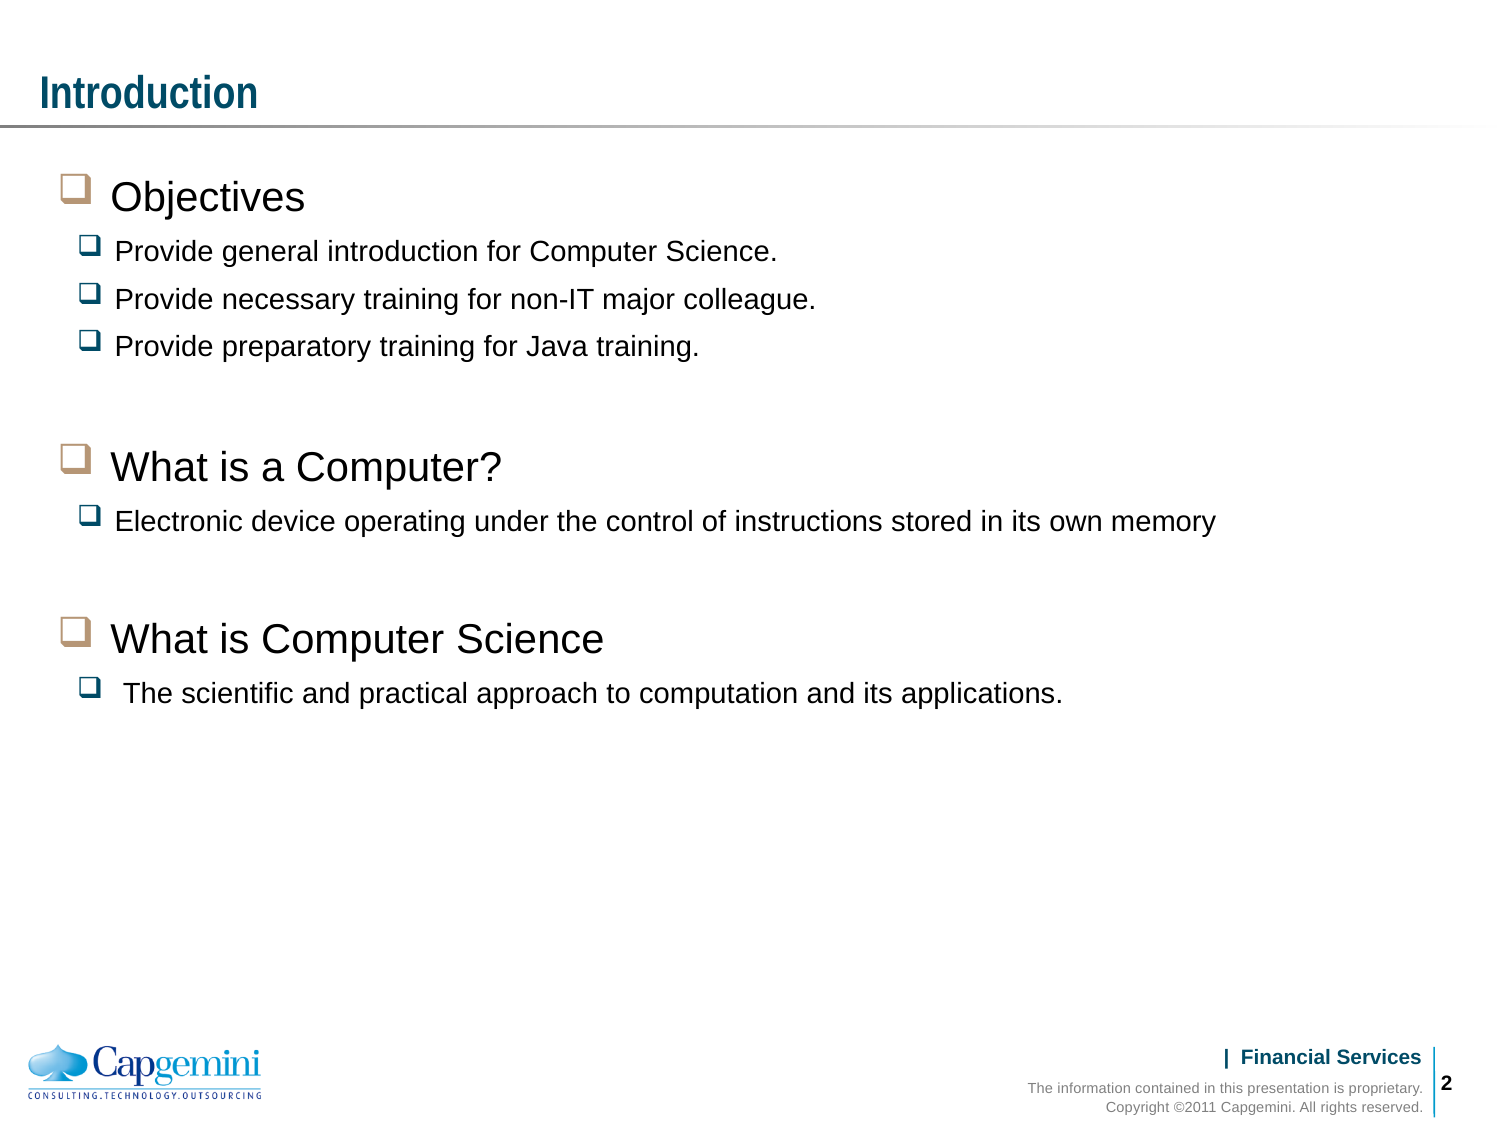

# Introduction
Objectives
Provide general introduction for Computer Science.
Provide necessary training for non-IT major colleague.
Provide preparatory training for Java training.

What is a Computer?
Electronic device operating under the control of instructions stored in its own memory

What is Computer Science
 The scientific and practical approach to computation and its applications.